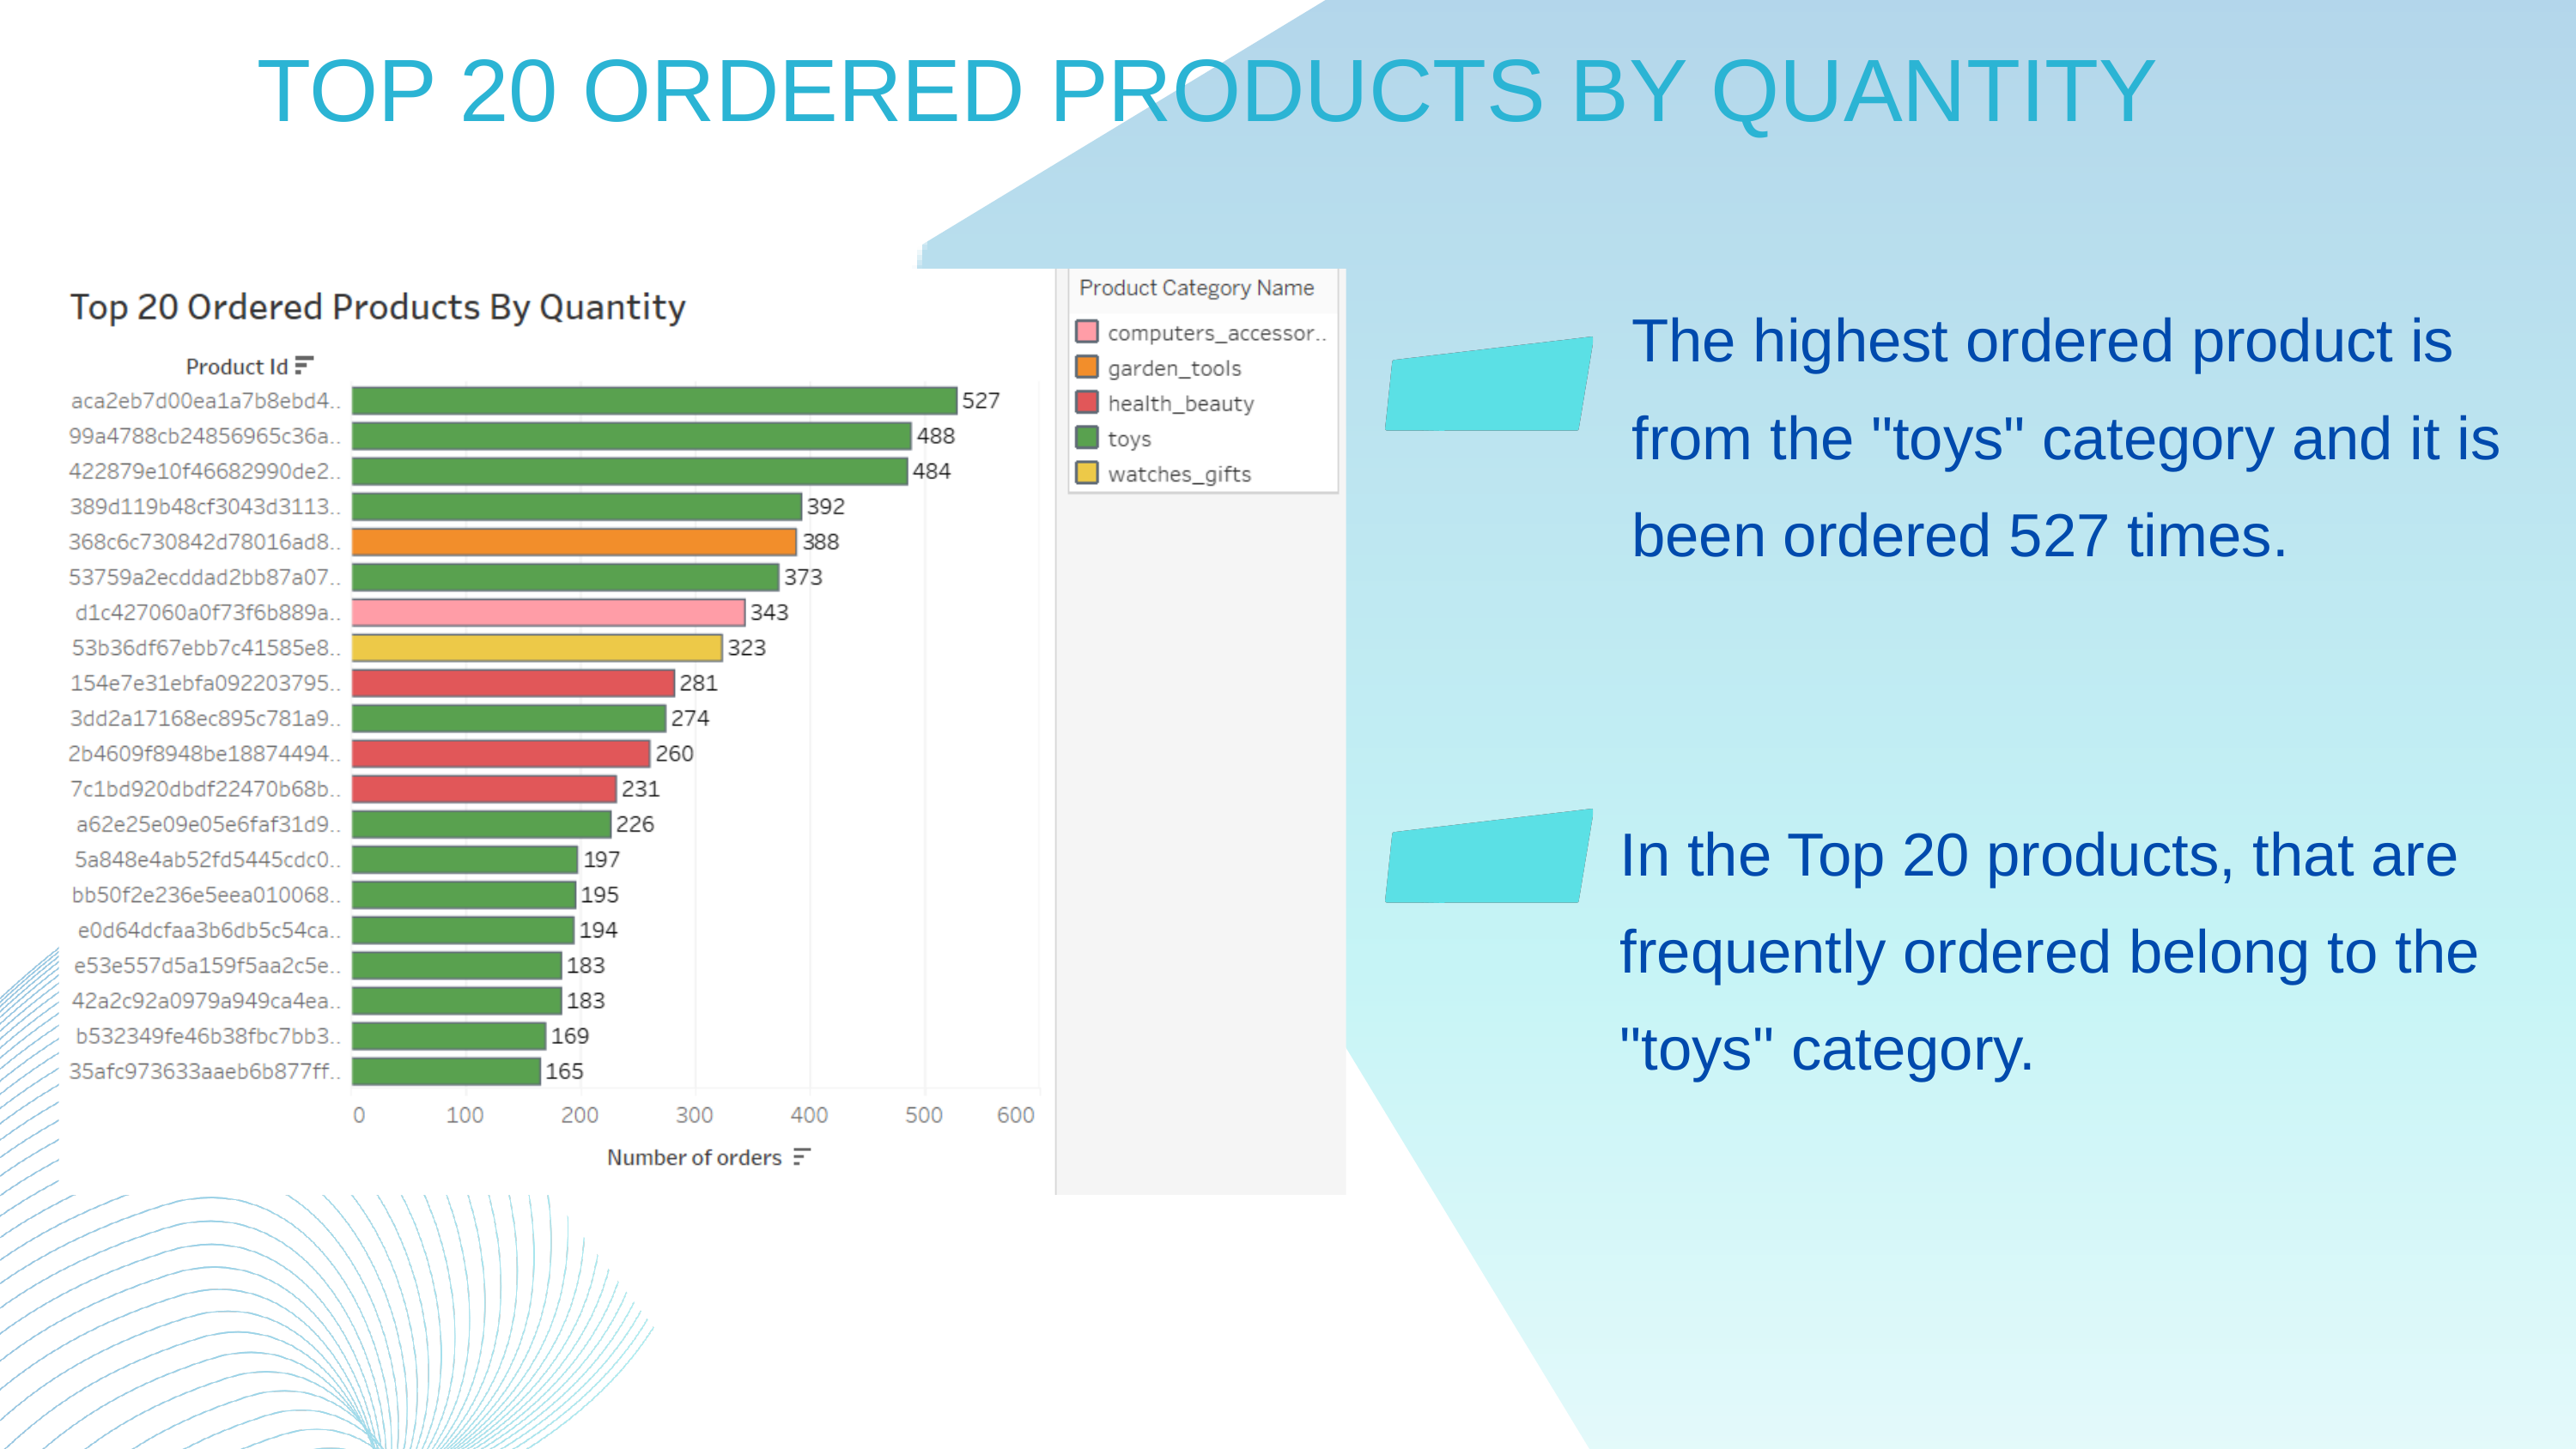

TOP 20 ORDERED PRODUCTS BY QUANTITY

The highest ordered product is from the "toys" category and it is been ordered 527 times.

In the Top 20 products, that are frequently ordered belong to the "toys" category.